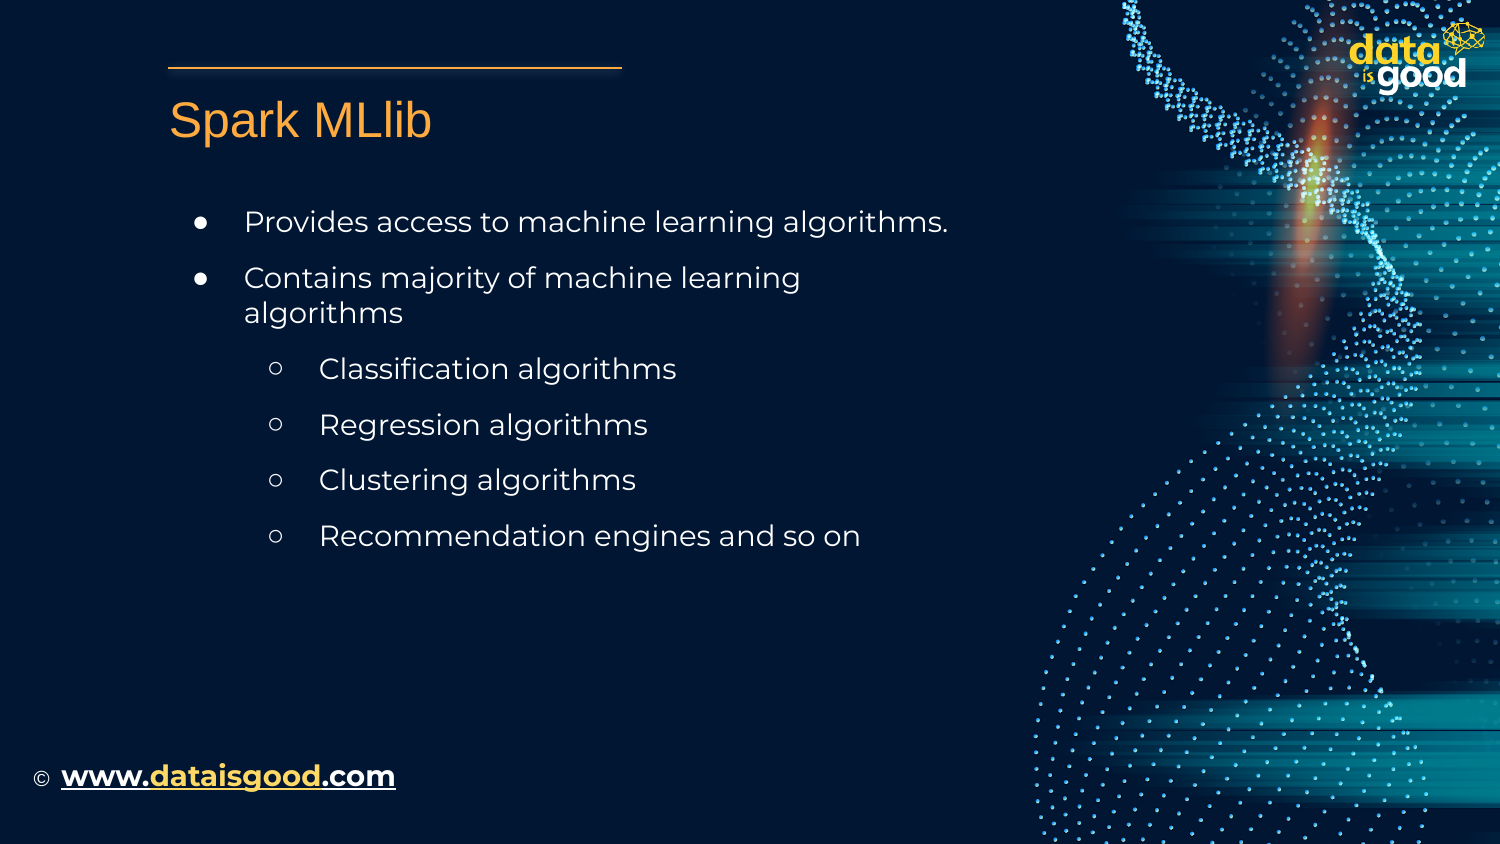

# Spark MLlib
Provides access to machine learning algorithms.
Contains majority of machine learning algorithms
Classification algorithms
Regression algorithms
Clustering algorithms
Recommendation engines and so on